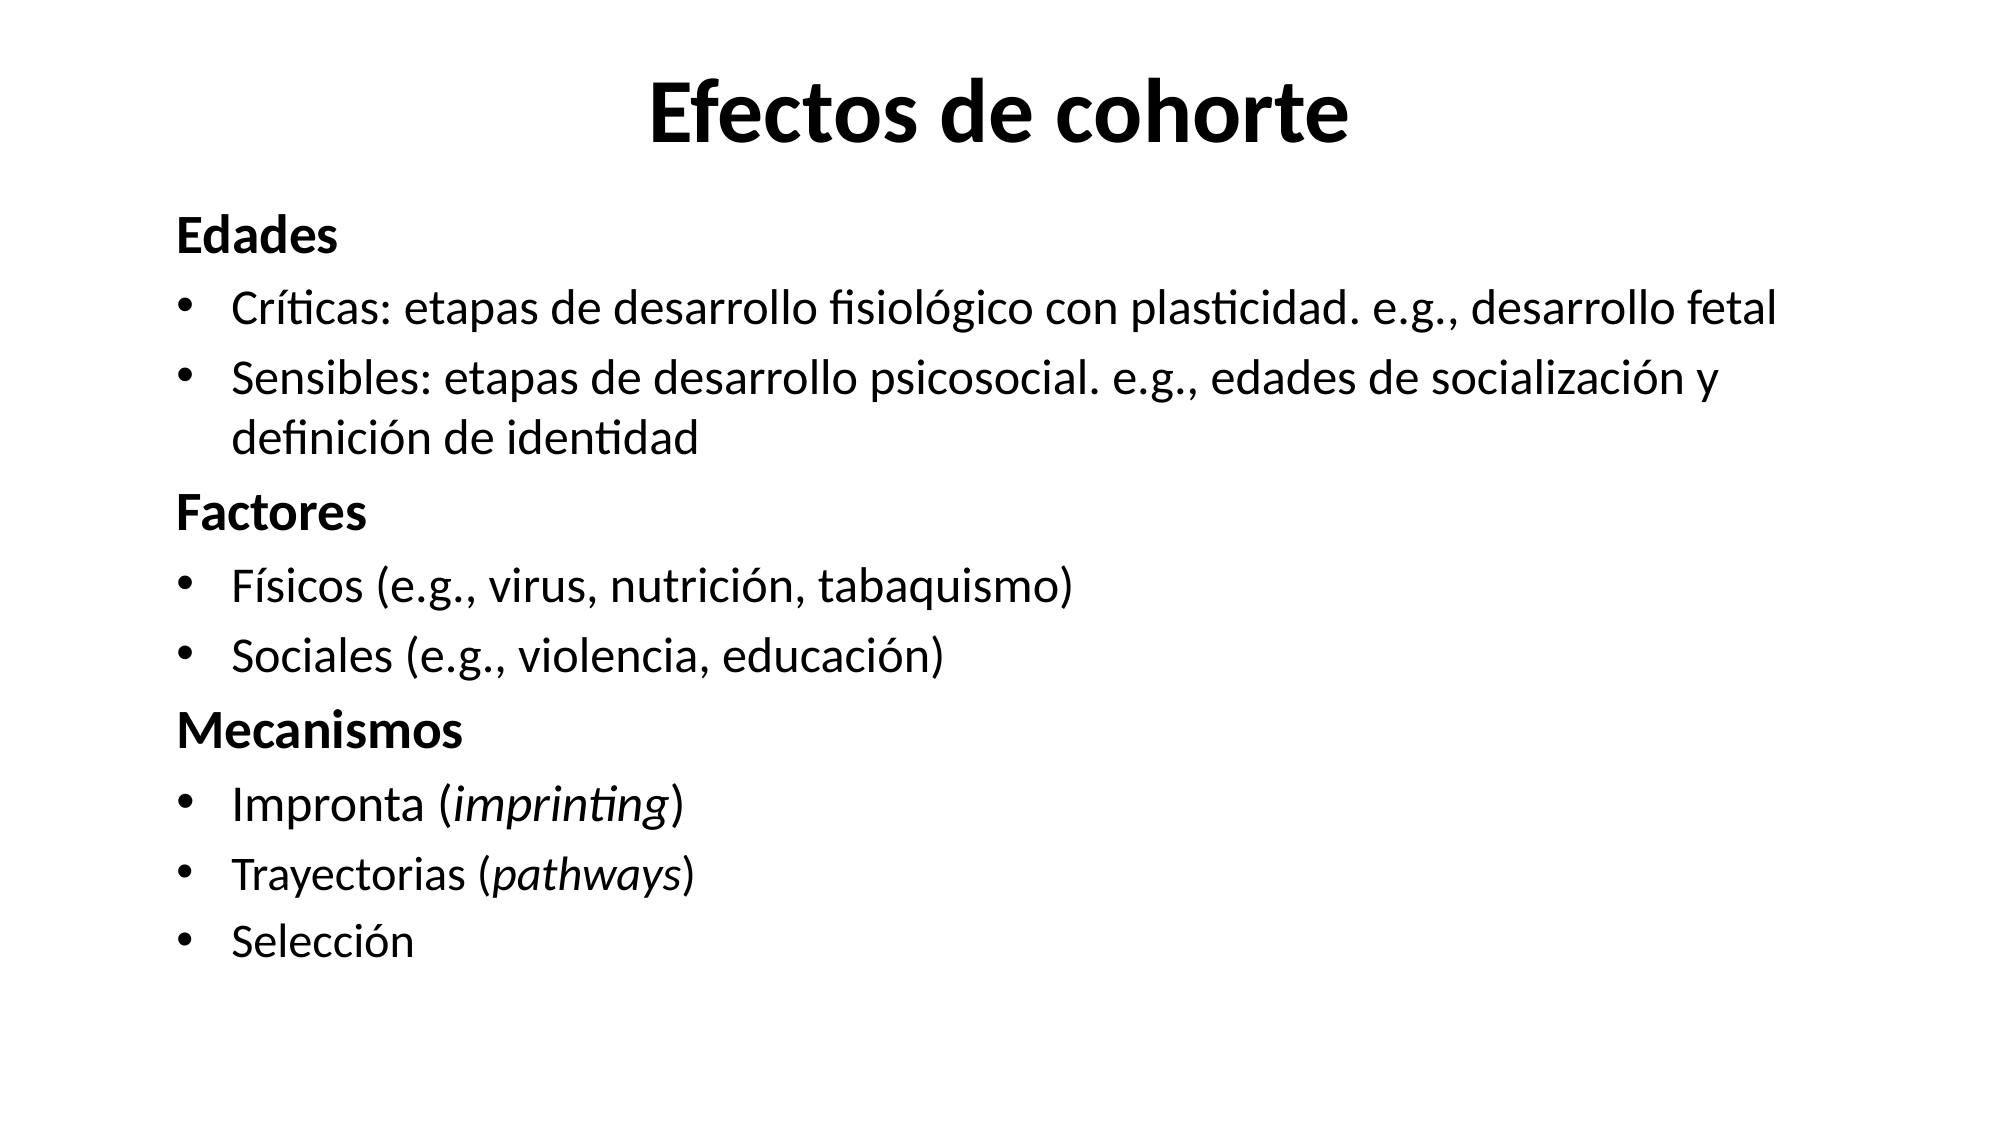

# Efectos de cohorte
Edades
Críticas: etapas de desarrollo fisiológico con plasticidad. e.g., desarrollo fetal
Sensibles: etapas de desarrollo psicosocial. e.g., edades de socialización y definición de identidad
Factores
Físicos (e.g., virus, nutrición, tabaquismo)
Sociales (e.g., violencia, educación)
Mecanismos
Impronta (imprinting)
Trayectorias (pathways)
Selección